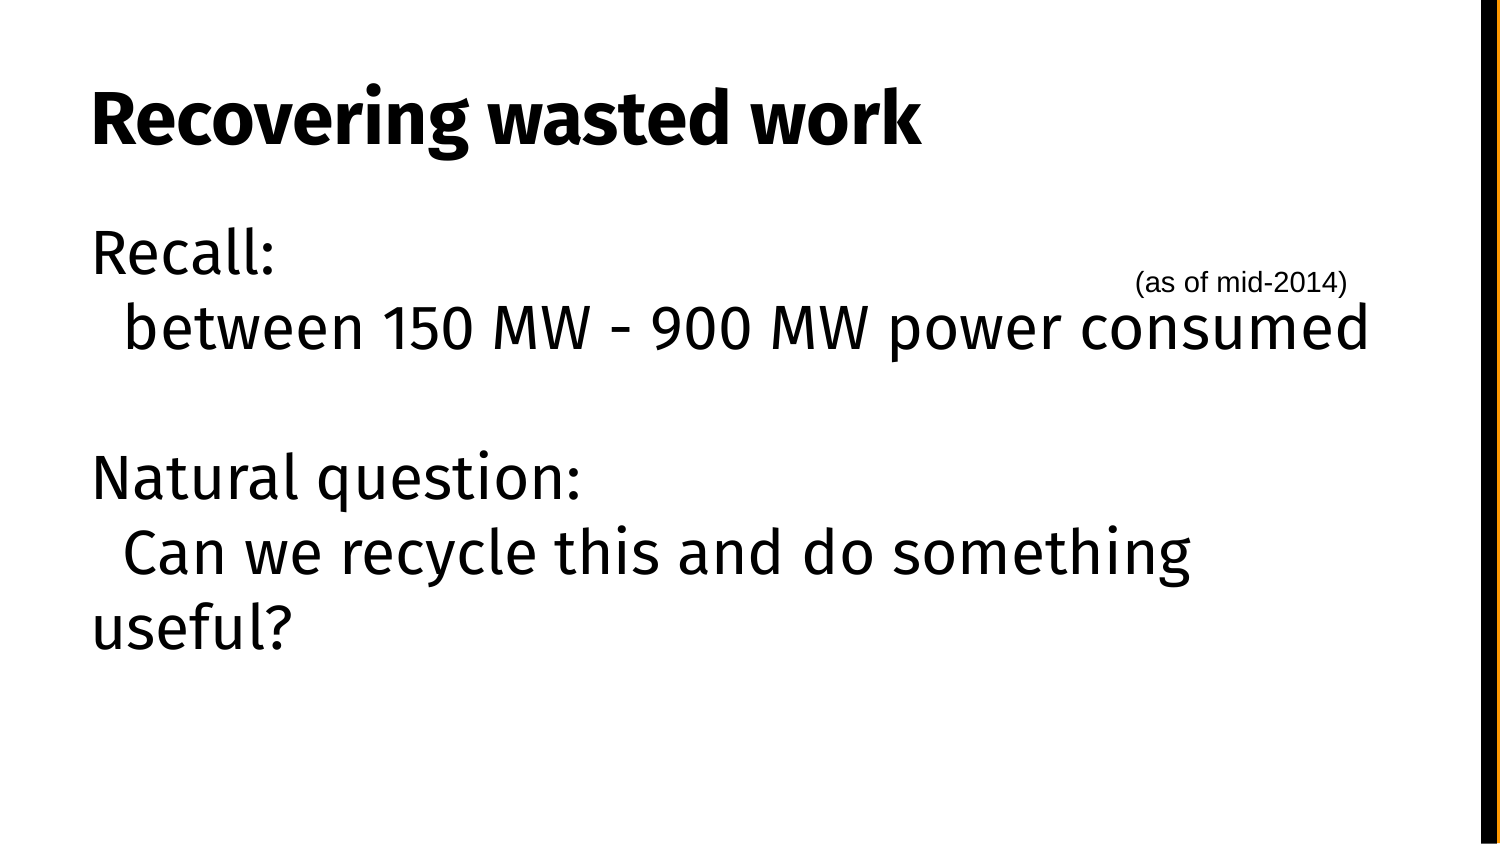

# Recovering wasted work
Recall:
  between 150 MW - 900 MW power consumed

Natural question:
  Can we recycle this and do something useful?

(as of mid-2014)